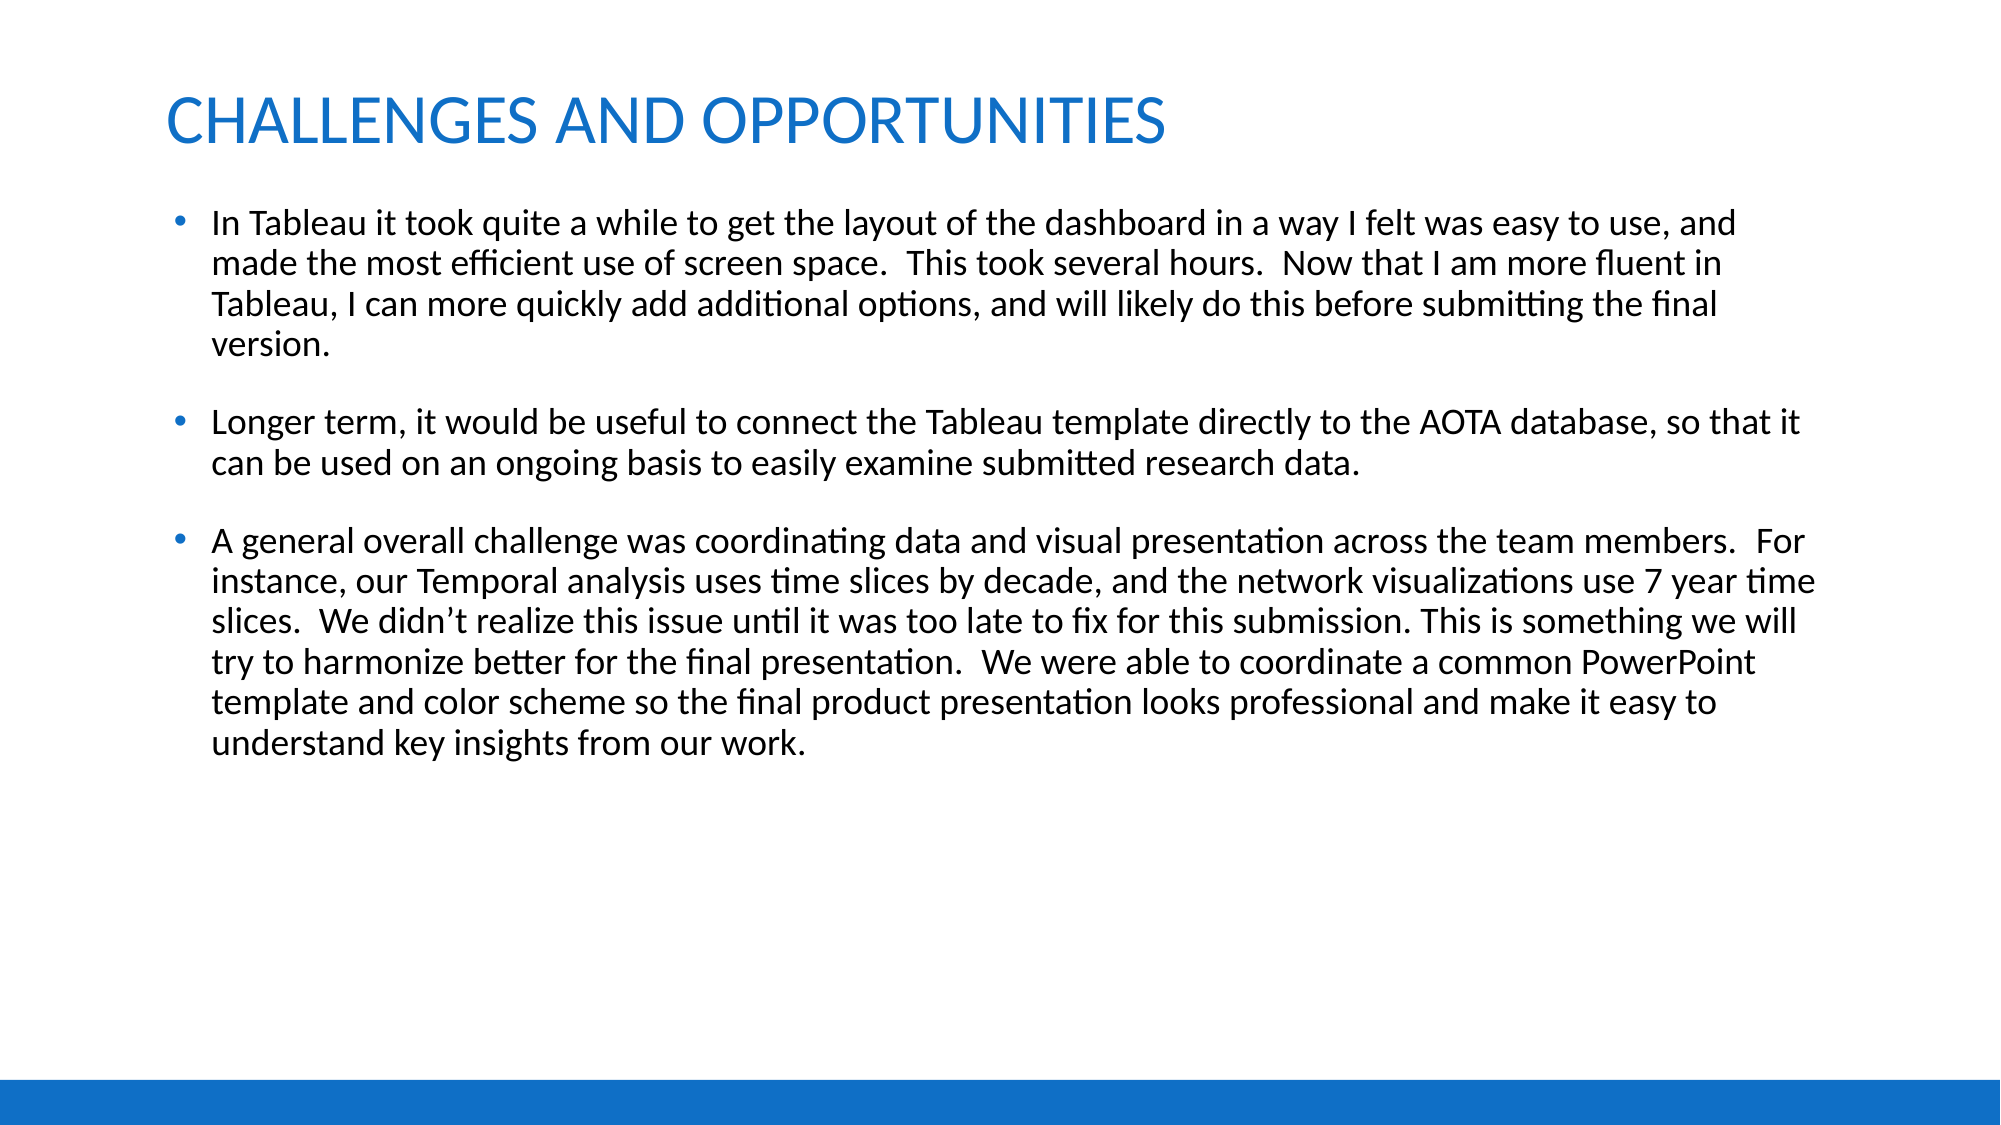

# Challenges and opportunities
In Tableau it took quite a while to get the layout of the dashboard in a way I felt was easy to use, and made the most efficient use of screen space.  This took several hours.  Now that I am more fluent in Tableau, I can more quickly add additional options, and will likely do this before submitting the final version.
Longer term, it would be useful to connect the Tableau template directly to the AOTA database, so that it can be used on an ongoing basis to easily examine submitted research data.
A general overall challenge was coordinating data and visual presentation across the team members.  For instance, our Temporal analysis uses time slices by decade, and the network visualizations use 7 year time slices.  We didn’t realize this issue until it was too late to fix for this submission. This is something we will try to harmonize better for the final presentation.  We were able to coordinate a common PowerPoint template and color scheme so the final product presentation looks professional and make it easy to understand key insights from our work.